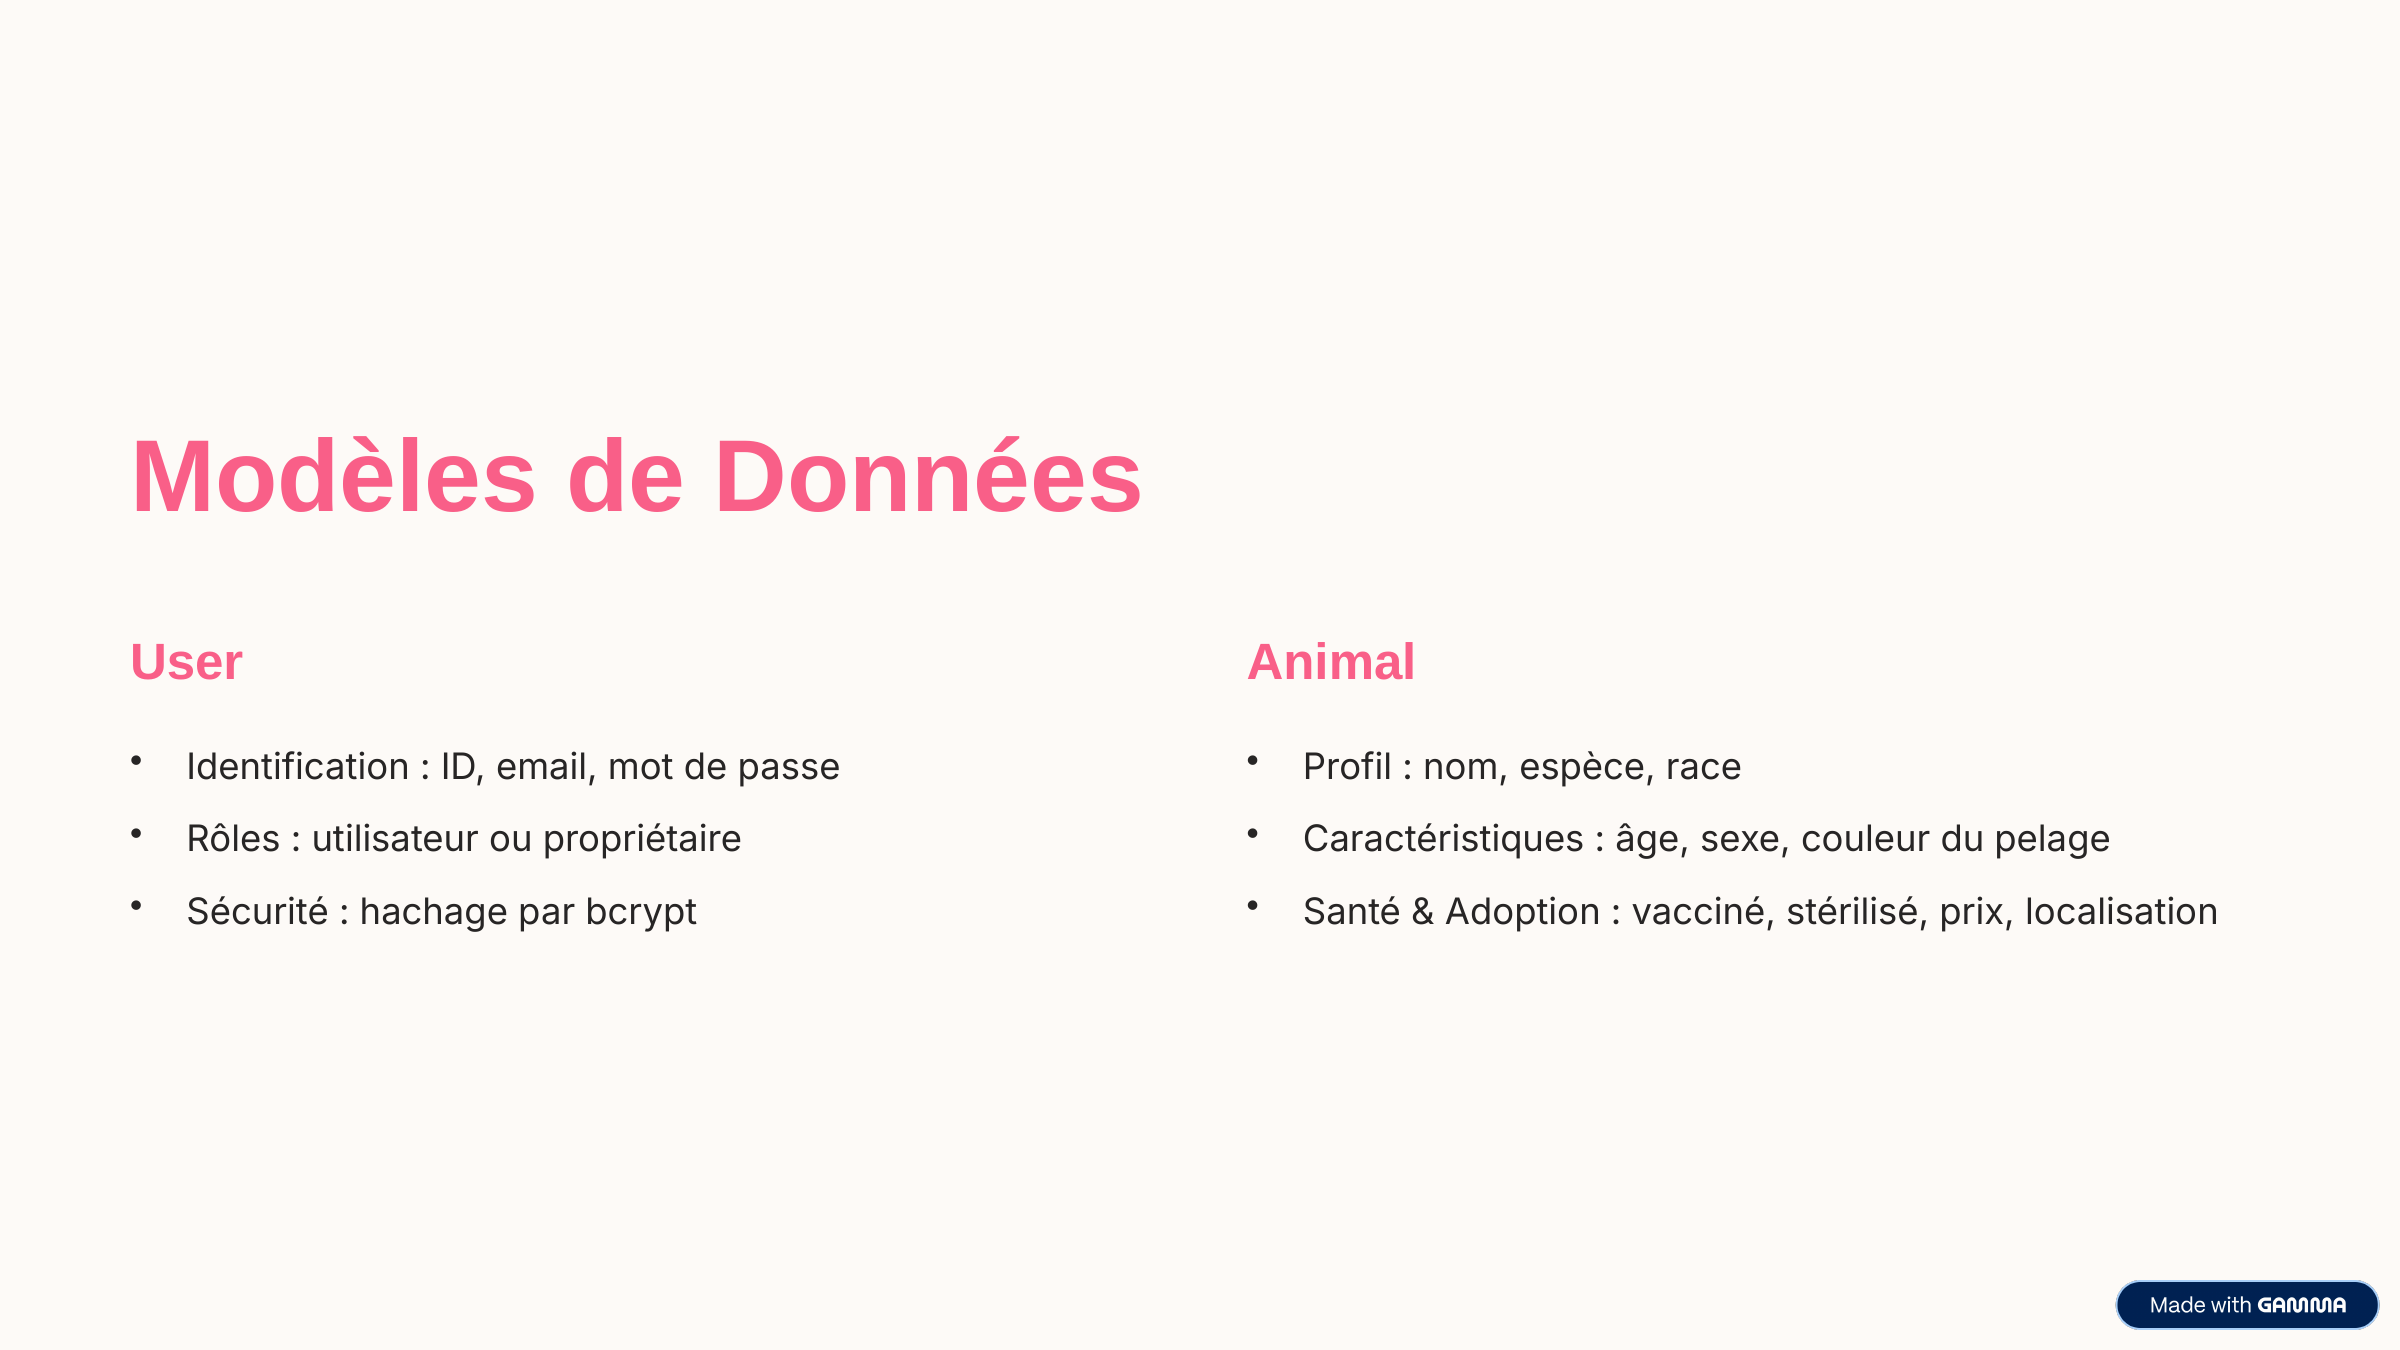

Modèles de Données
User
Animal
Identification : ID, email, mot de passe
Profil : nom, espèce, race
Rôles : utilisateur ou propriétaire
Caractéristiques : âge, sexe, couleur du pelage
Sécurité : hachage par bcrypt
Santé & Adoption : vacciné, stérilisé, prix, localisation